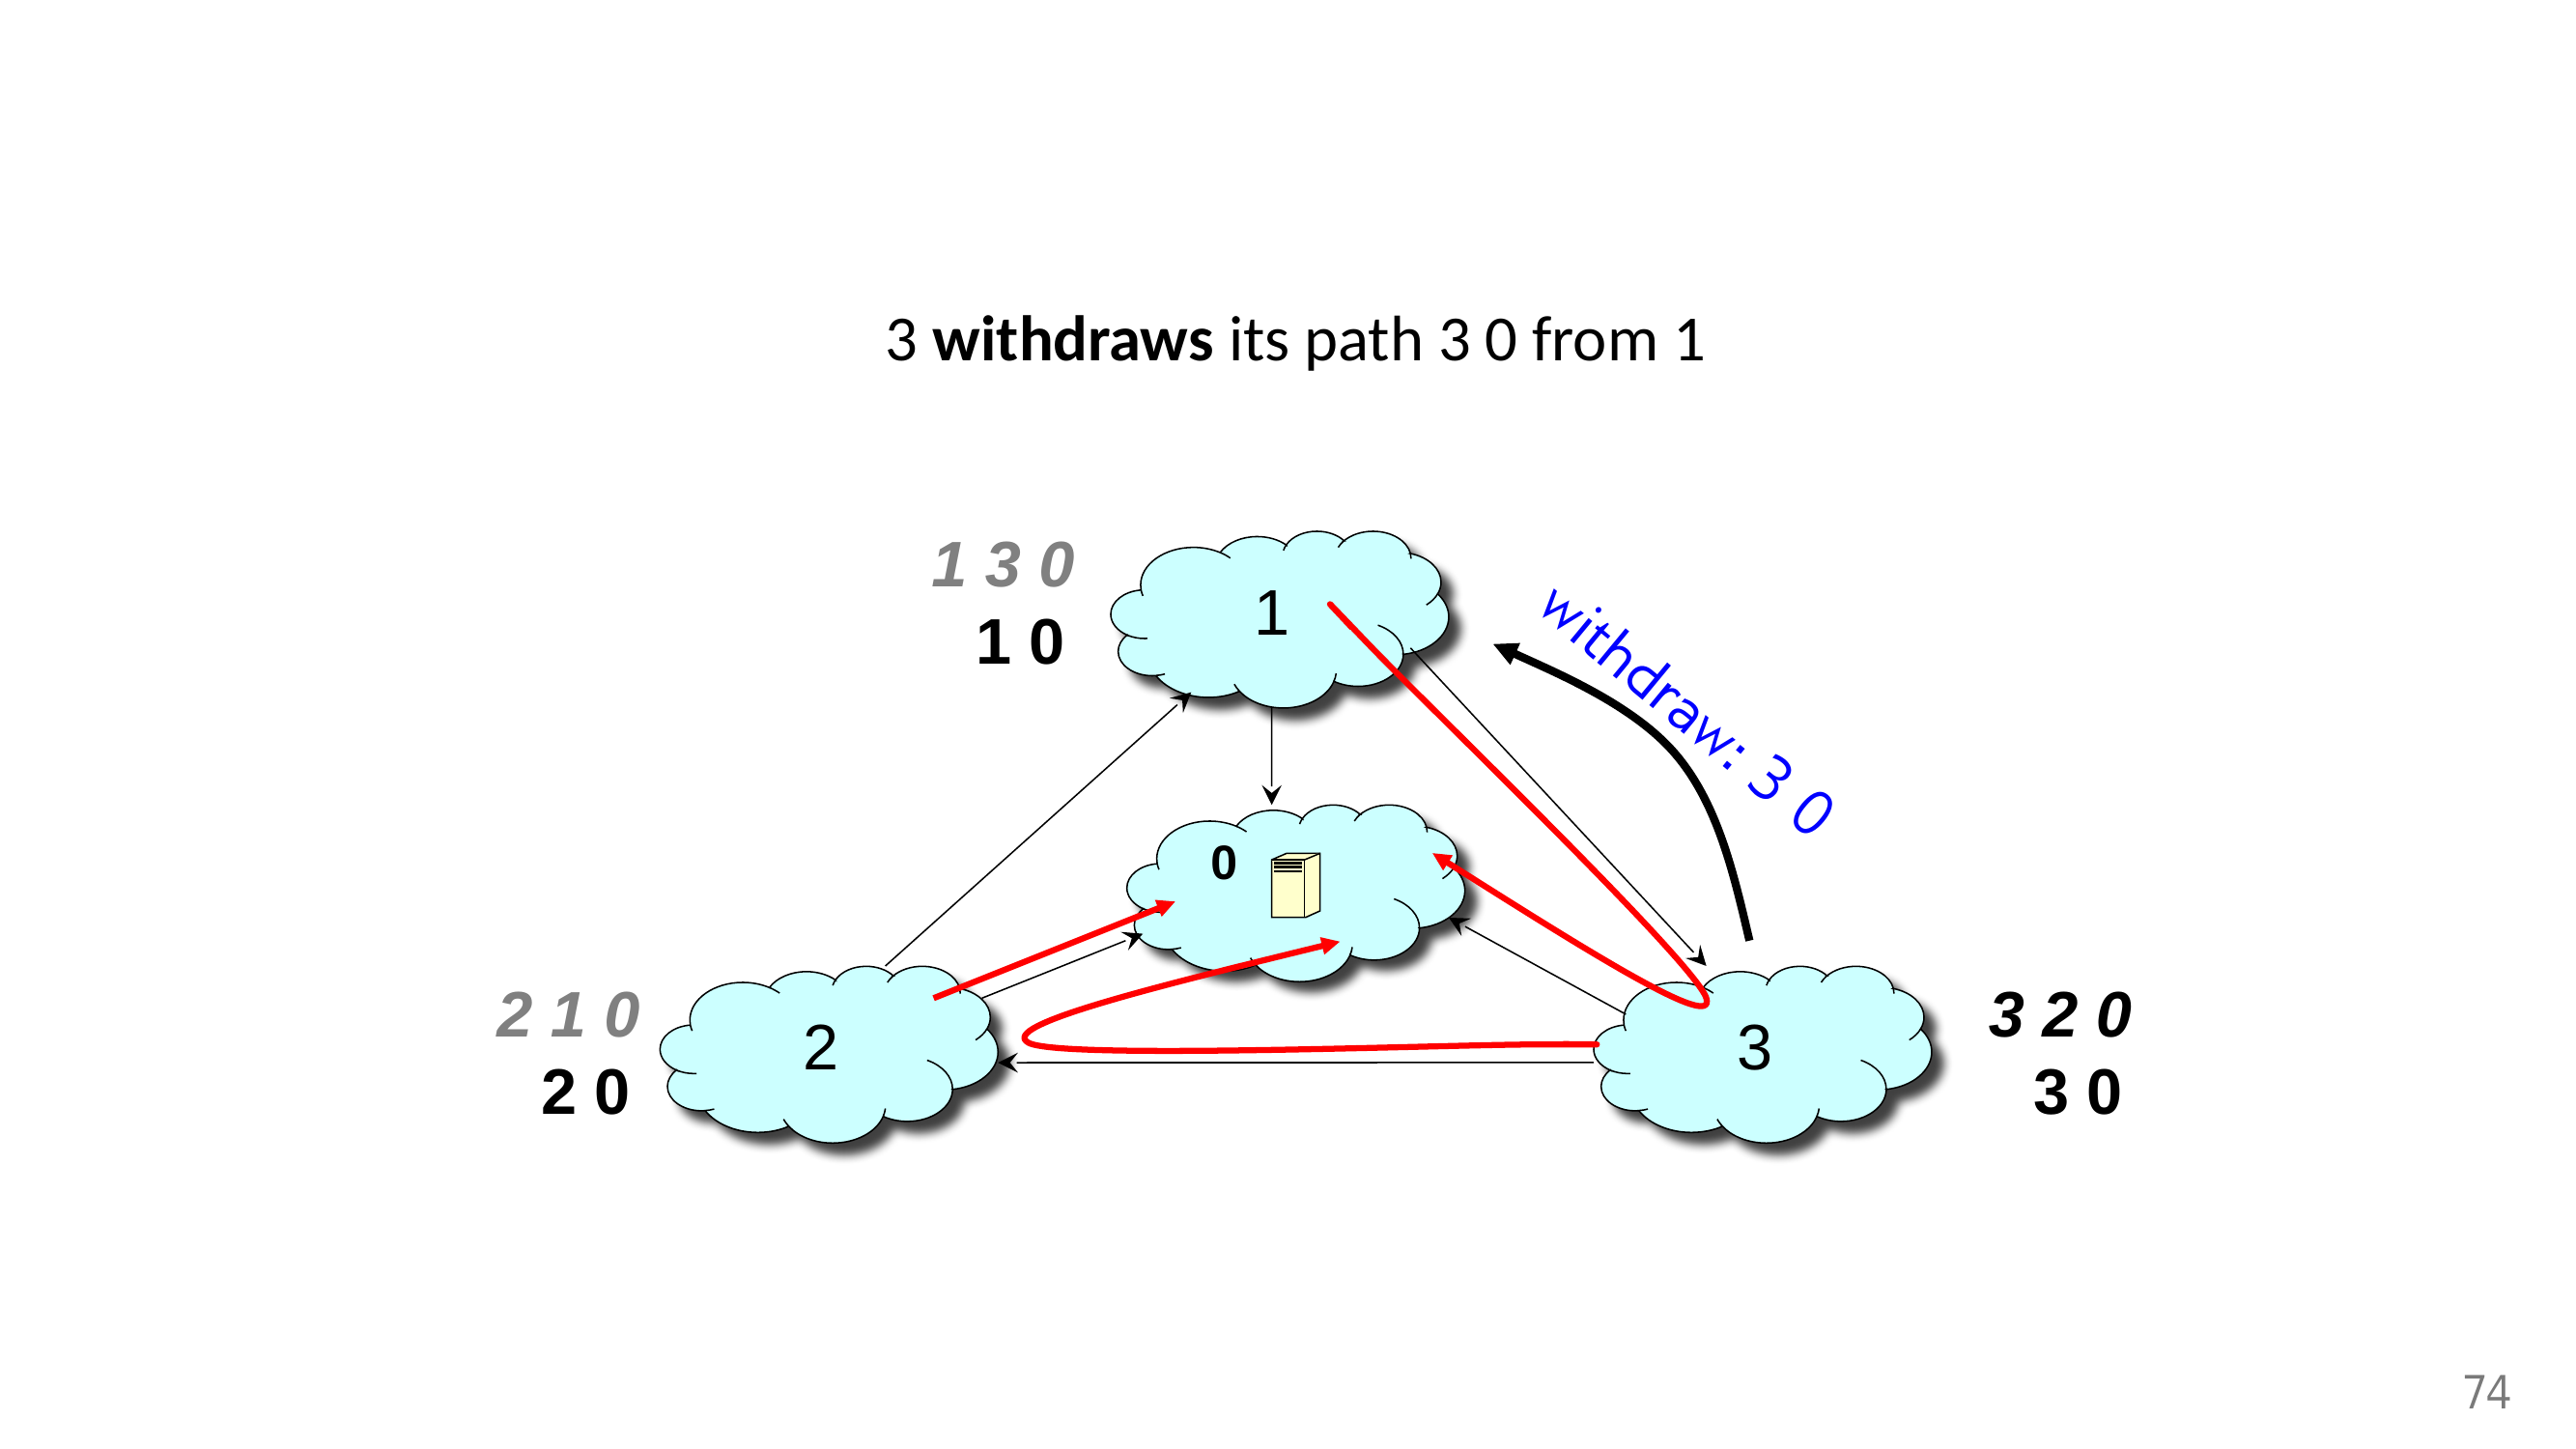

3 withdraws its path 3 0 from 1
1 3 0
  1 0

1

2
3

withdraw: 3 0

0

2 1 0
  2 0
3 2 0
  3 0
74